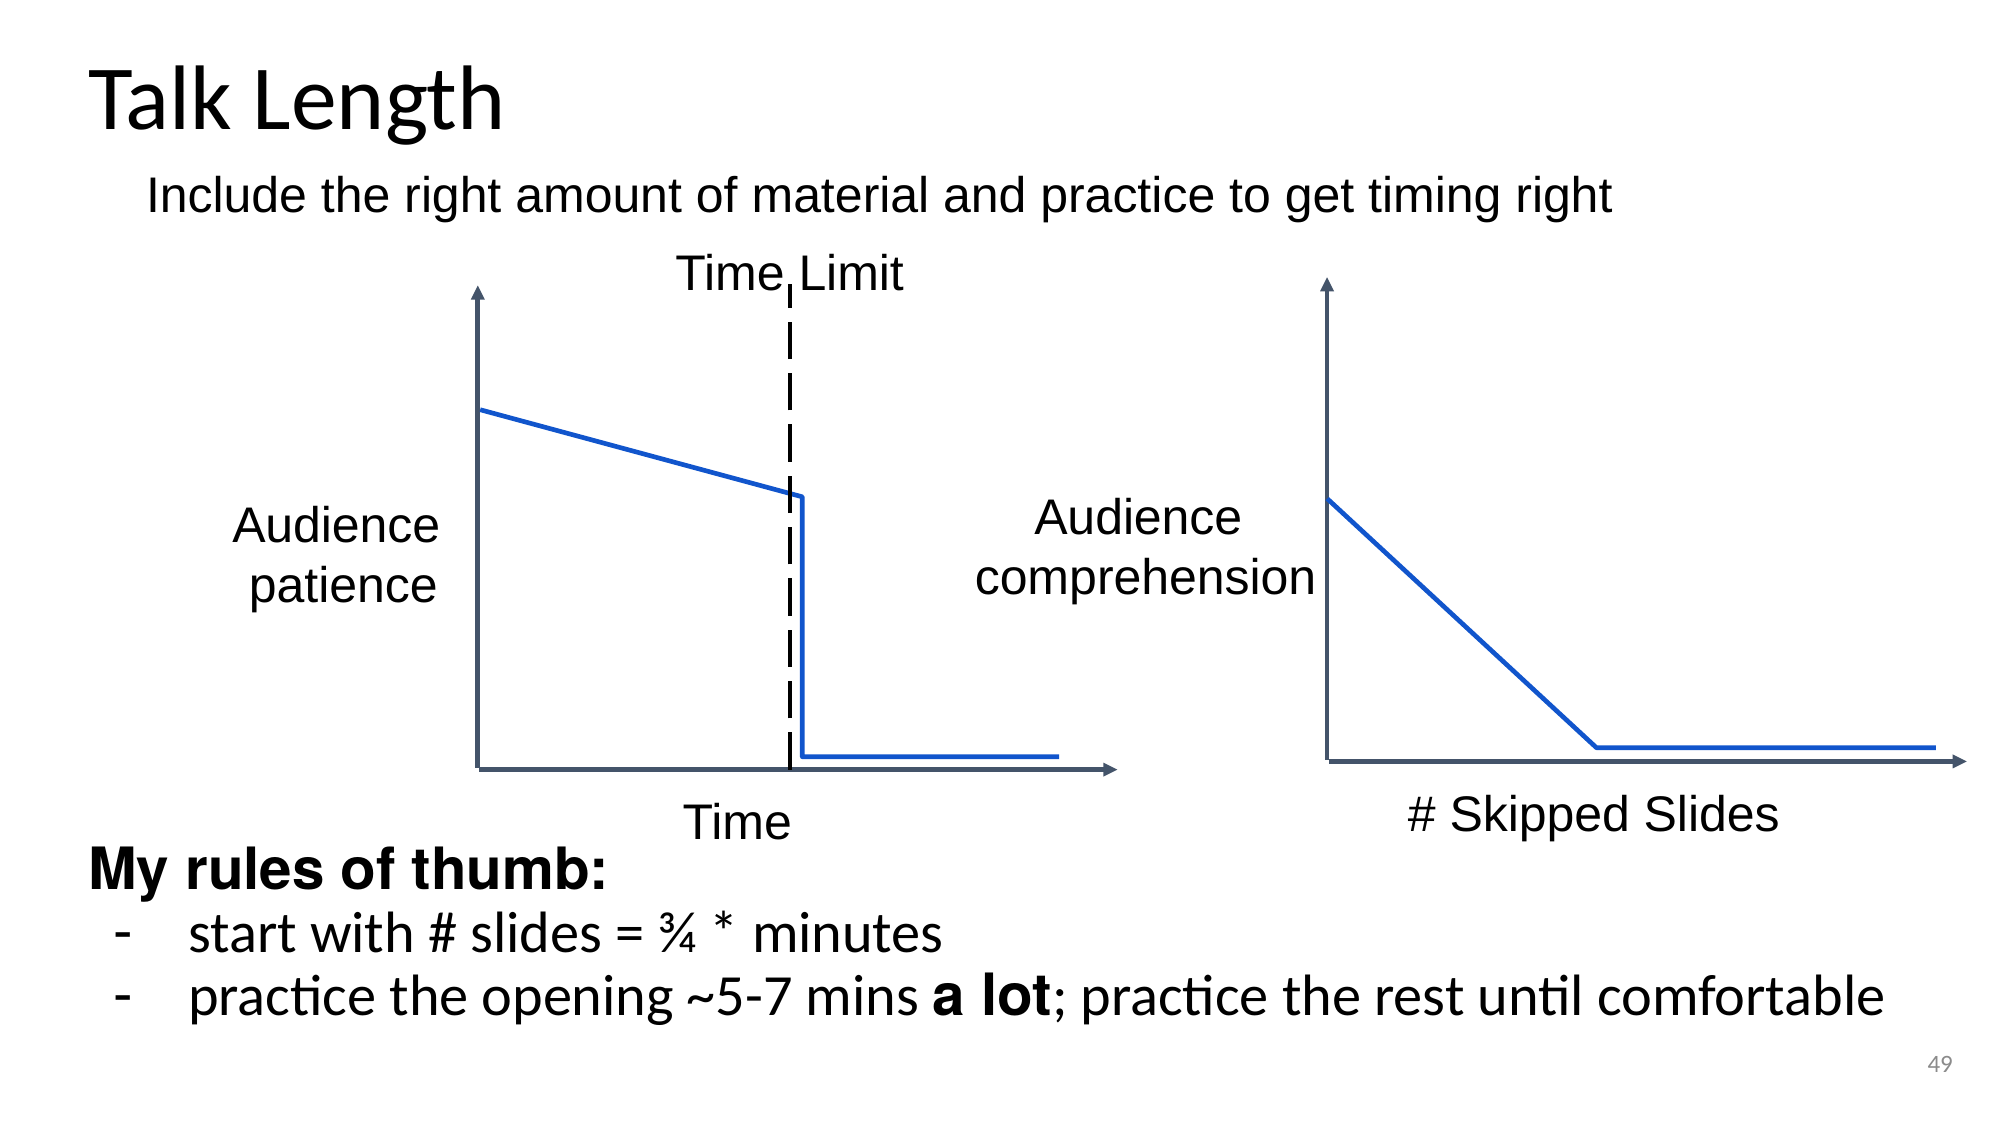

# Talk Length
Include the right amount of material and practice to get timing right
Time Limit

Audience
patience
Time
Audience
comprehension

# Skipped Slides
My rules of thumb:
start with # slides = ¾ * minutes
practice the opening ~5-7 mins a lot; practice the rest until comfortable

49